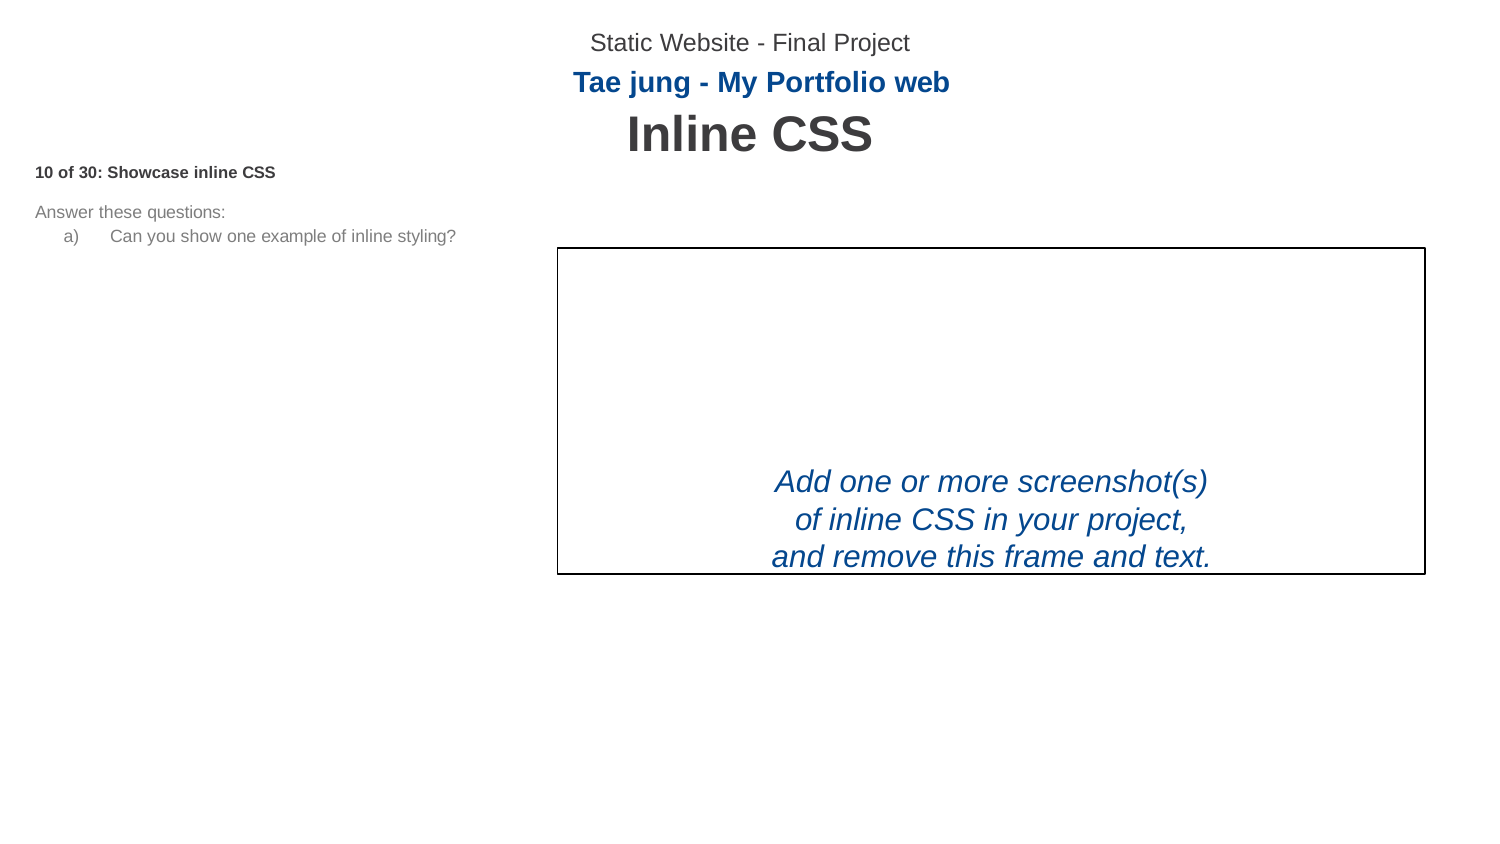

Static Website - Final Project
Tae jung - My Portfolio web
# Inline CSS
10 of 30: Showcase inline CSS
Answer these questions:
Can you show one example of inline styling?

Add one or more screenshot(s) of inline CSS in your project,
and remove this frame and text.